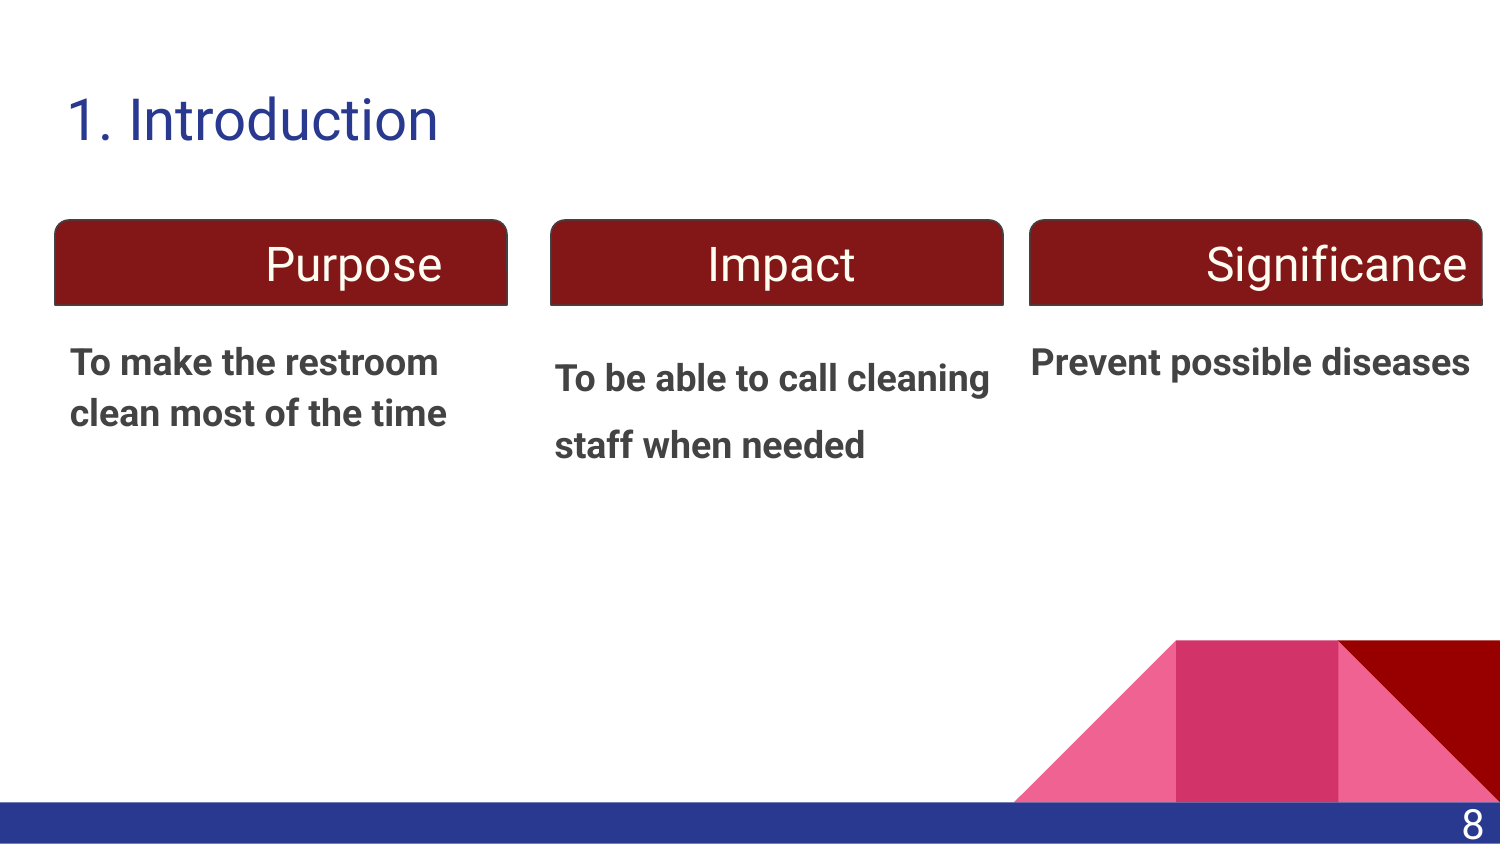

# 1. Introduction

	Purpose
        Impact
	Significance

To make the restroom clean most of the time
To be able to call cleaning staff when needed

Prevent possible diseases
8